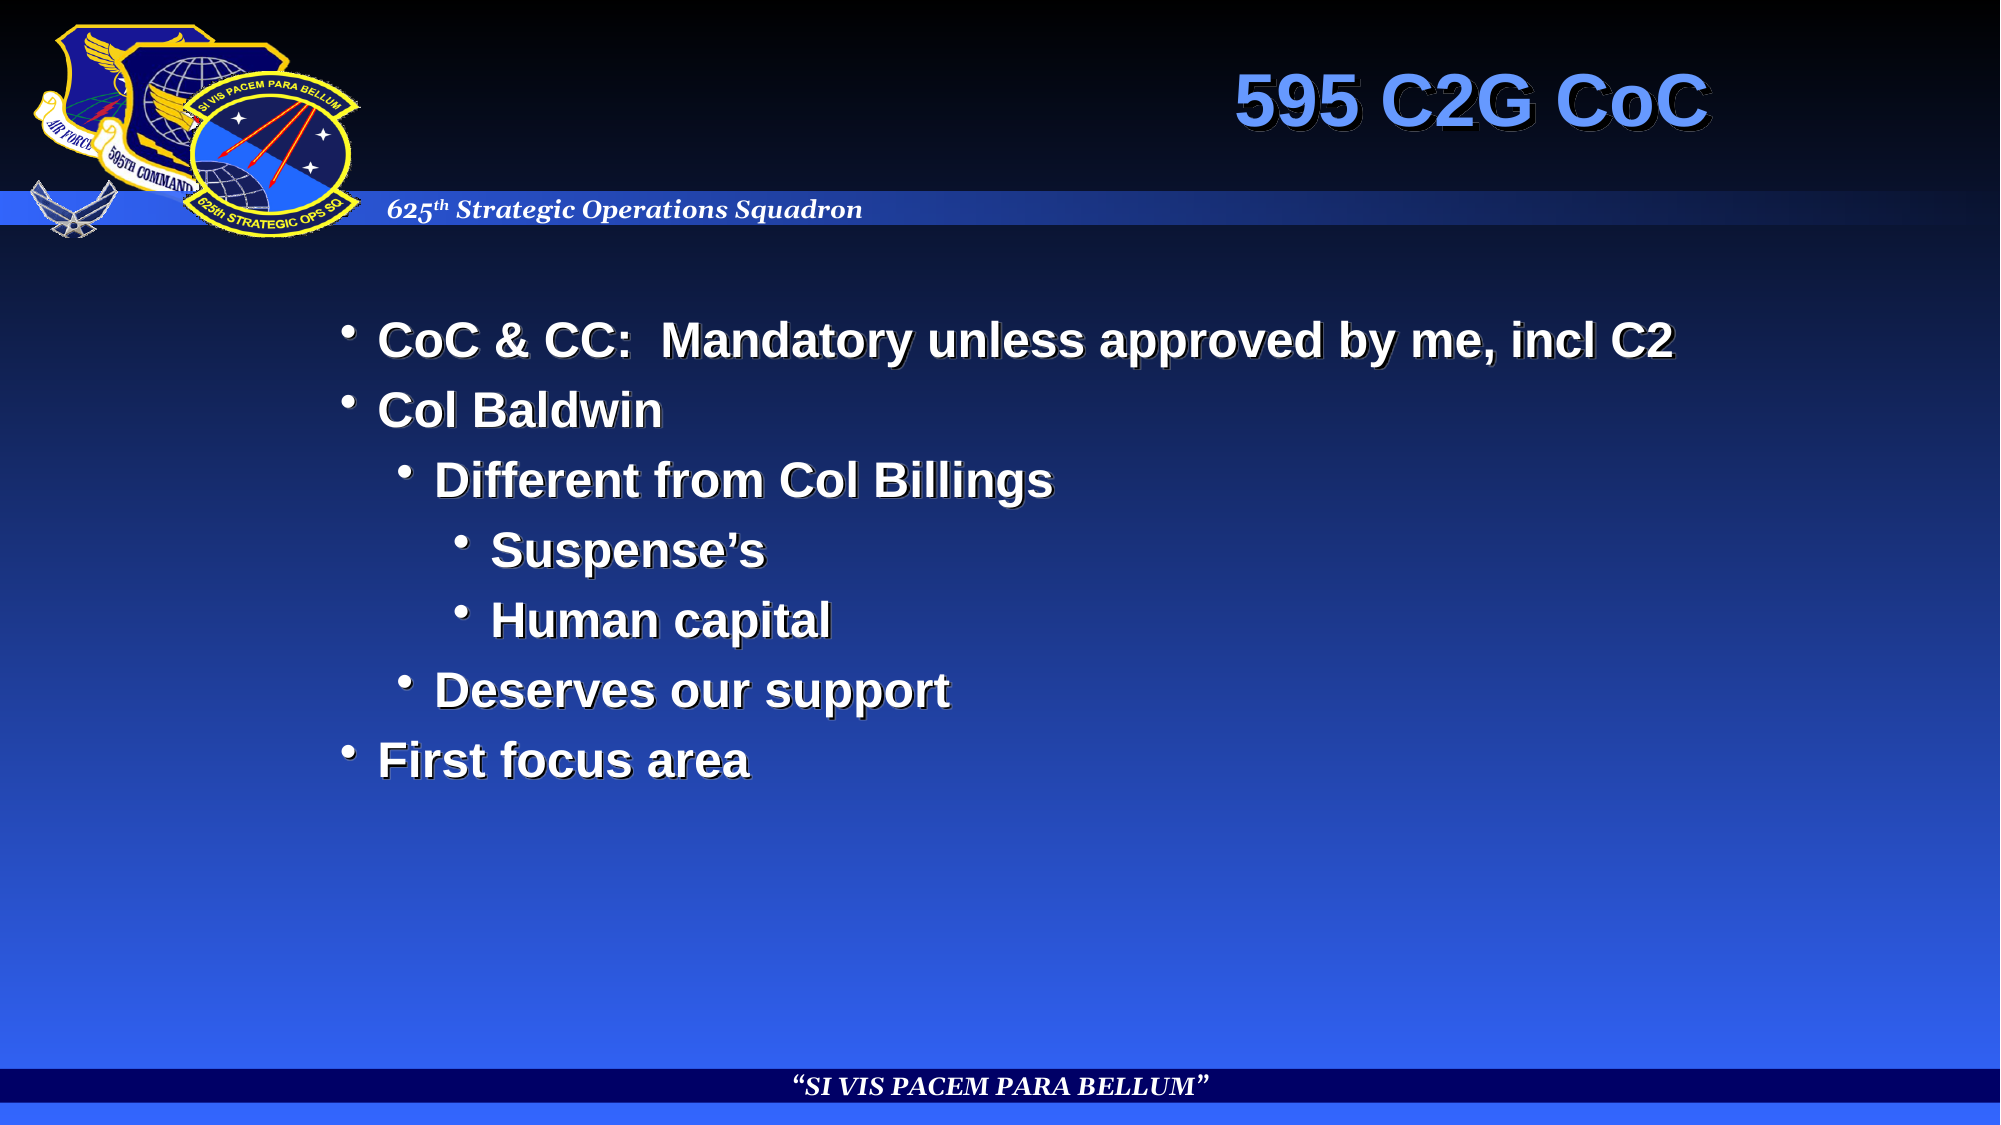

# 595 C2G CoC
CoC & CC:  Mandatory unless approved by me, incl C2
Col Baldwin
Different from Col Billings
Suspense’s
Human capital
Deserves our support
First focus area

“SI VIS PACEM PARA BELLUM”